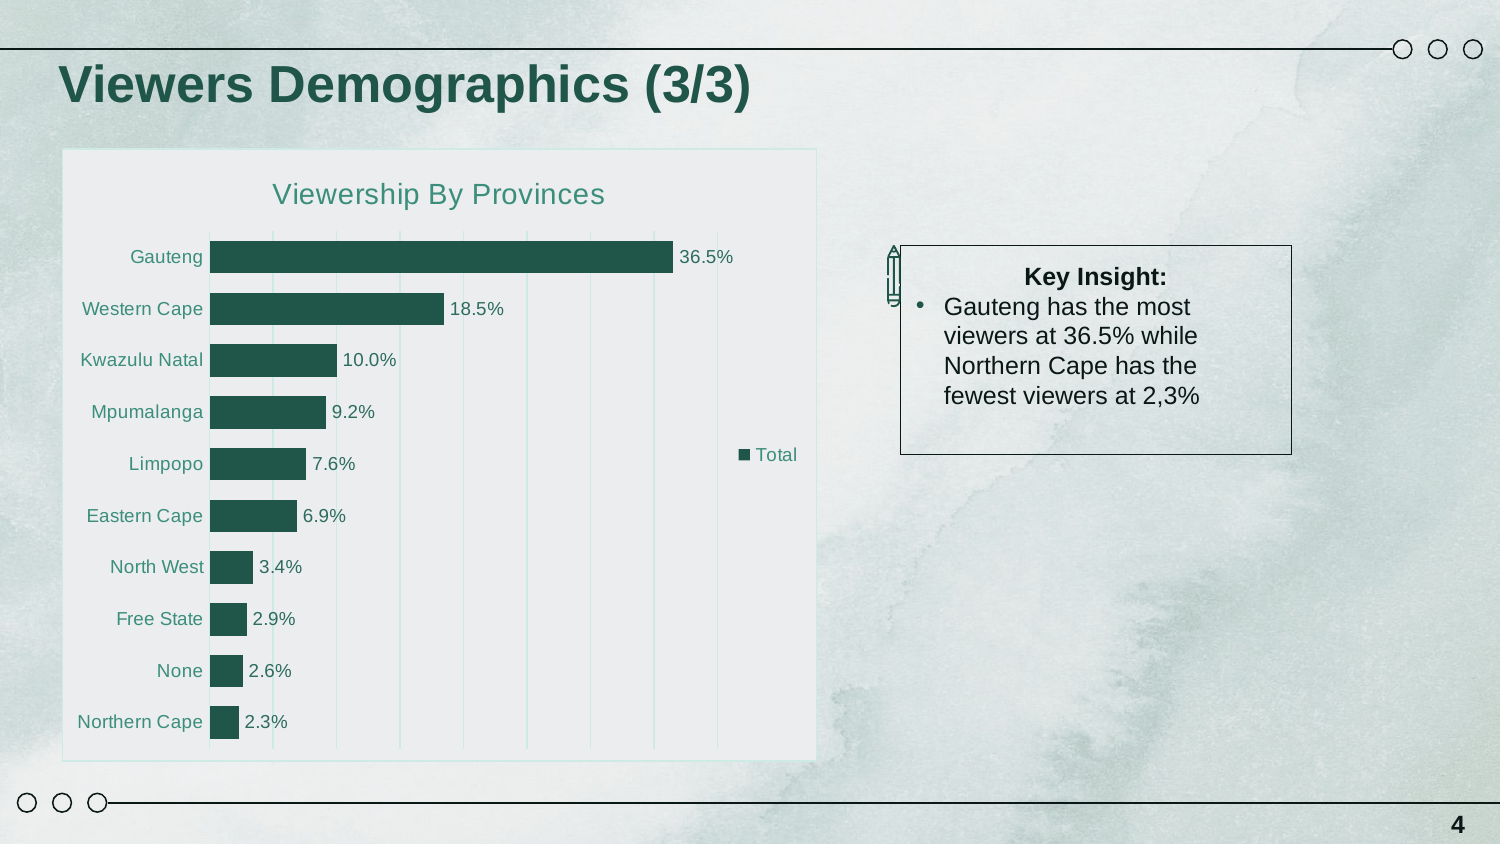

# Viewers Demographics (3/3)

### Chart: Viewership By Provinces

| Category | Total |
|---|---|
| Northern Cape | 0.02301150575287644 |
| None | 0.026313156578289143 |
| Free State | 0.029214607303651826 |
| North West | 0.03441720860430215 |
| Eastern Cape | 0.0688344172086043 |
| Limpopo | 0.07633816908454227 |
| Mpumalanga | 0.09174587293646823 |
| Kwazulu Natal | 0.10015007503751876 |
| Western Cape | 0.18459229614807404 |
| Gauteng | 0.36538269134567286 |
Key Insight:
Gauteng has the most viewers at 36.5% while Northern Cape has the fewest viewers at 2,3%
4